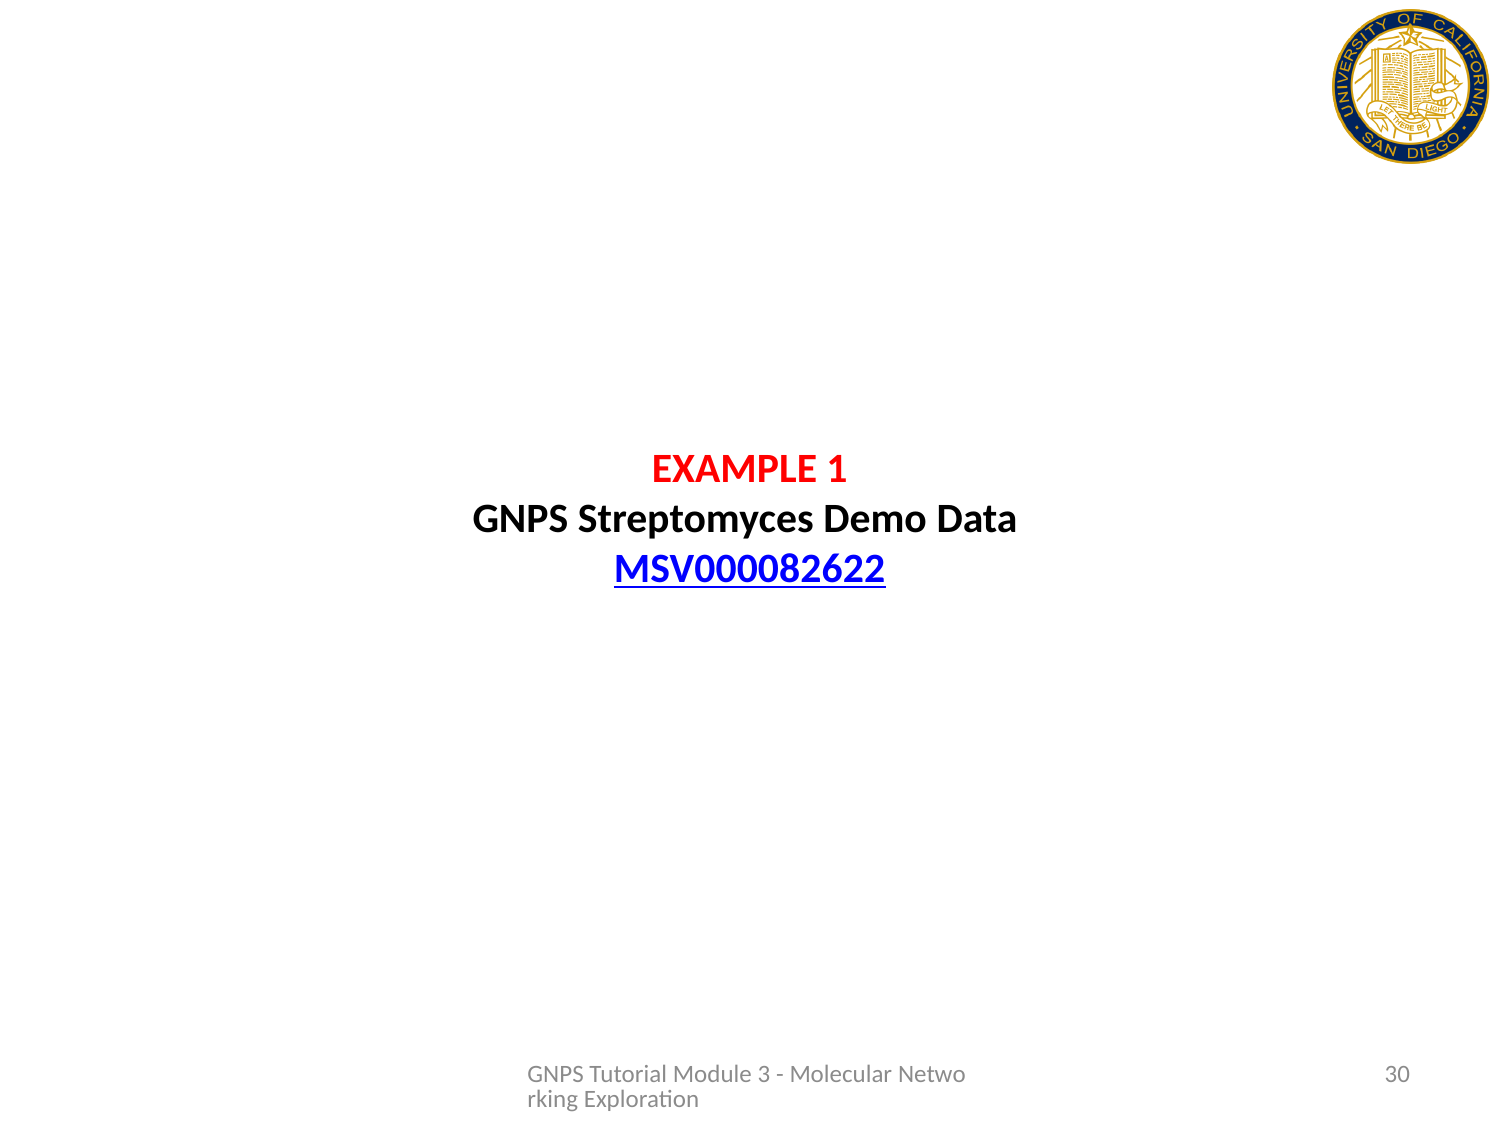

EXAMPLE 1
GNPS Streptomyces Demo Data
MSV000082622

GNPS Tutorial Module 3 - Molecular Networking Exploration
30